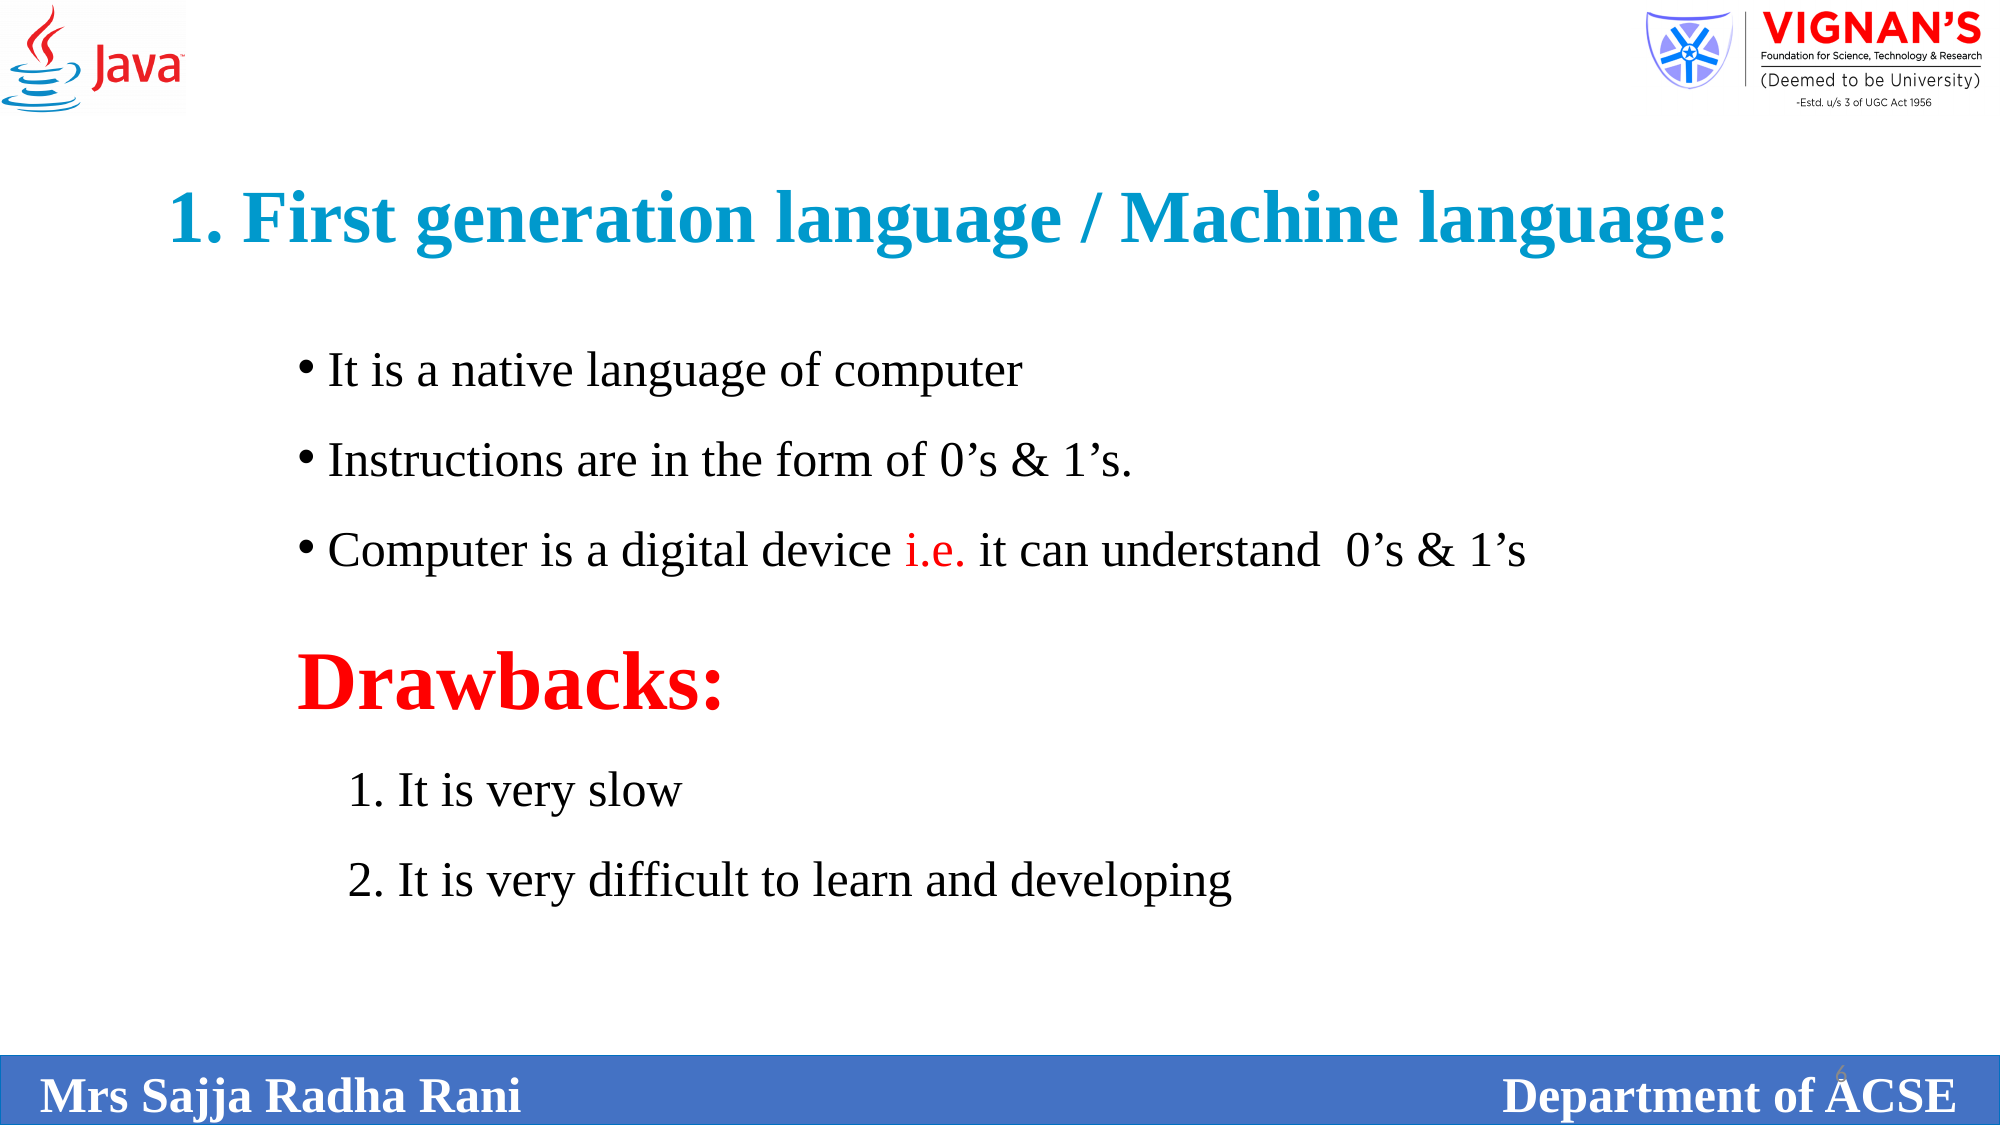

1. First generation language / Machine language:
 It is a native language of computer
 Instructions are in the form of 0’s & 1’s.
 Computer is a digital device i.e. it can understand  0’s & 1’s
Drawbacks:
    1. It is very slow
    2. It is very difficult to learn and developing

6